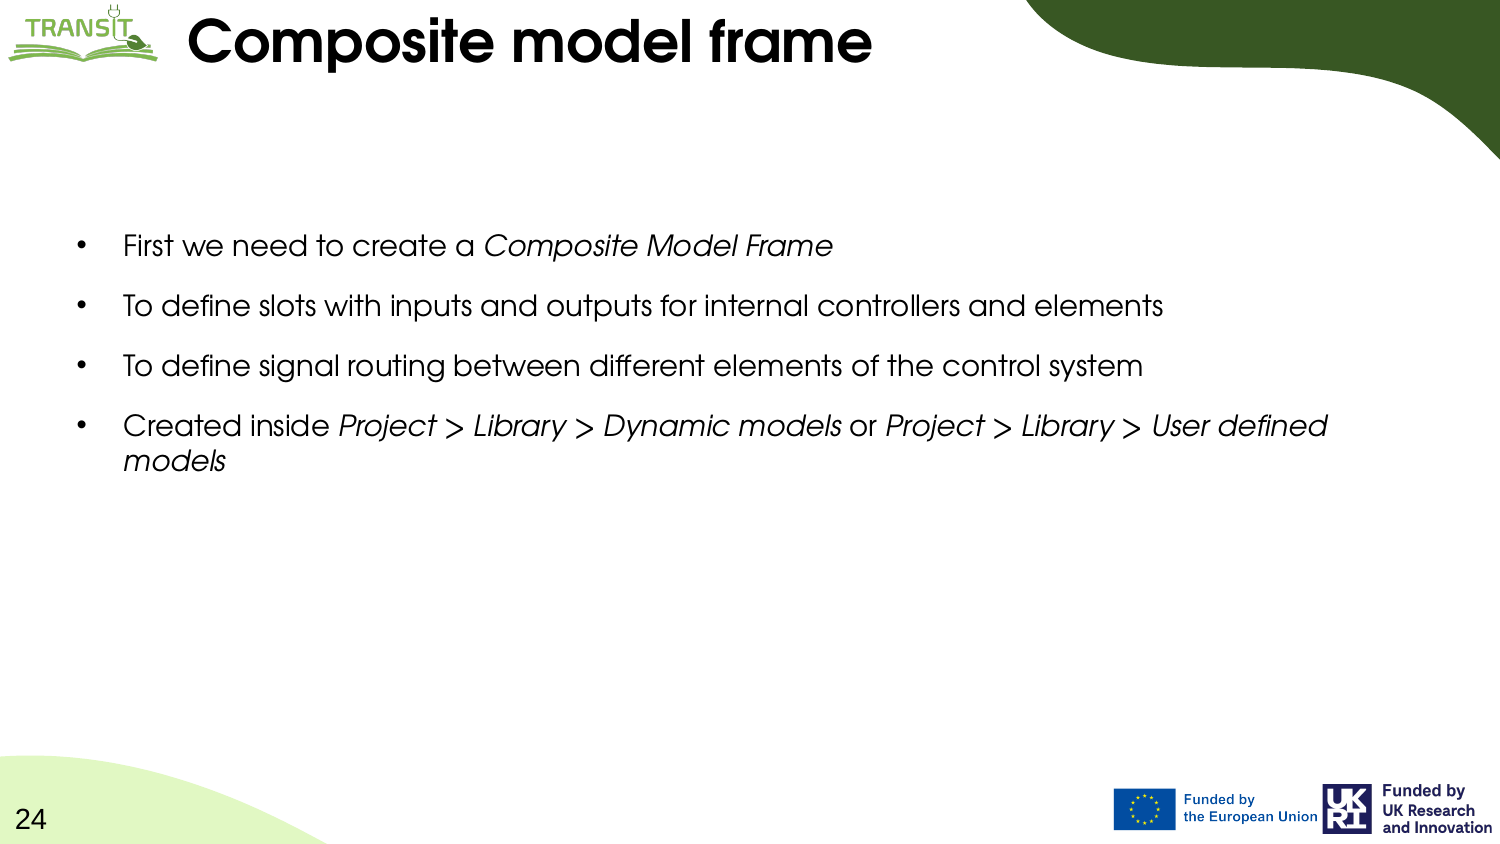

# Composite model frame
First we need to create a Composite Model Frame
To define slots with inputs and outputs for internal controllers and elements
To define signal routing between different elements of the control system
Created inside Project > Library > Dynamic models or Project > Library > User defined models